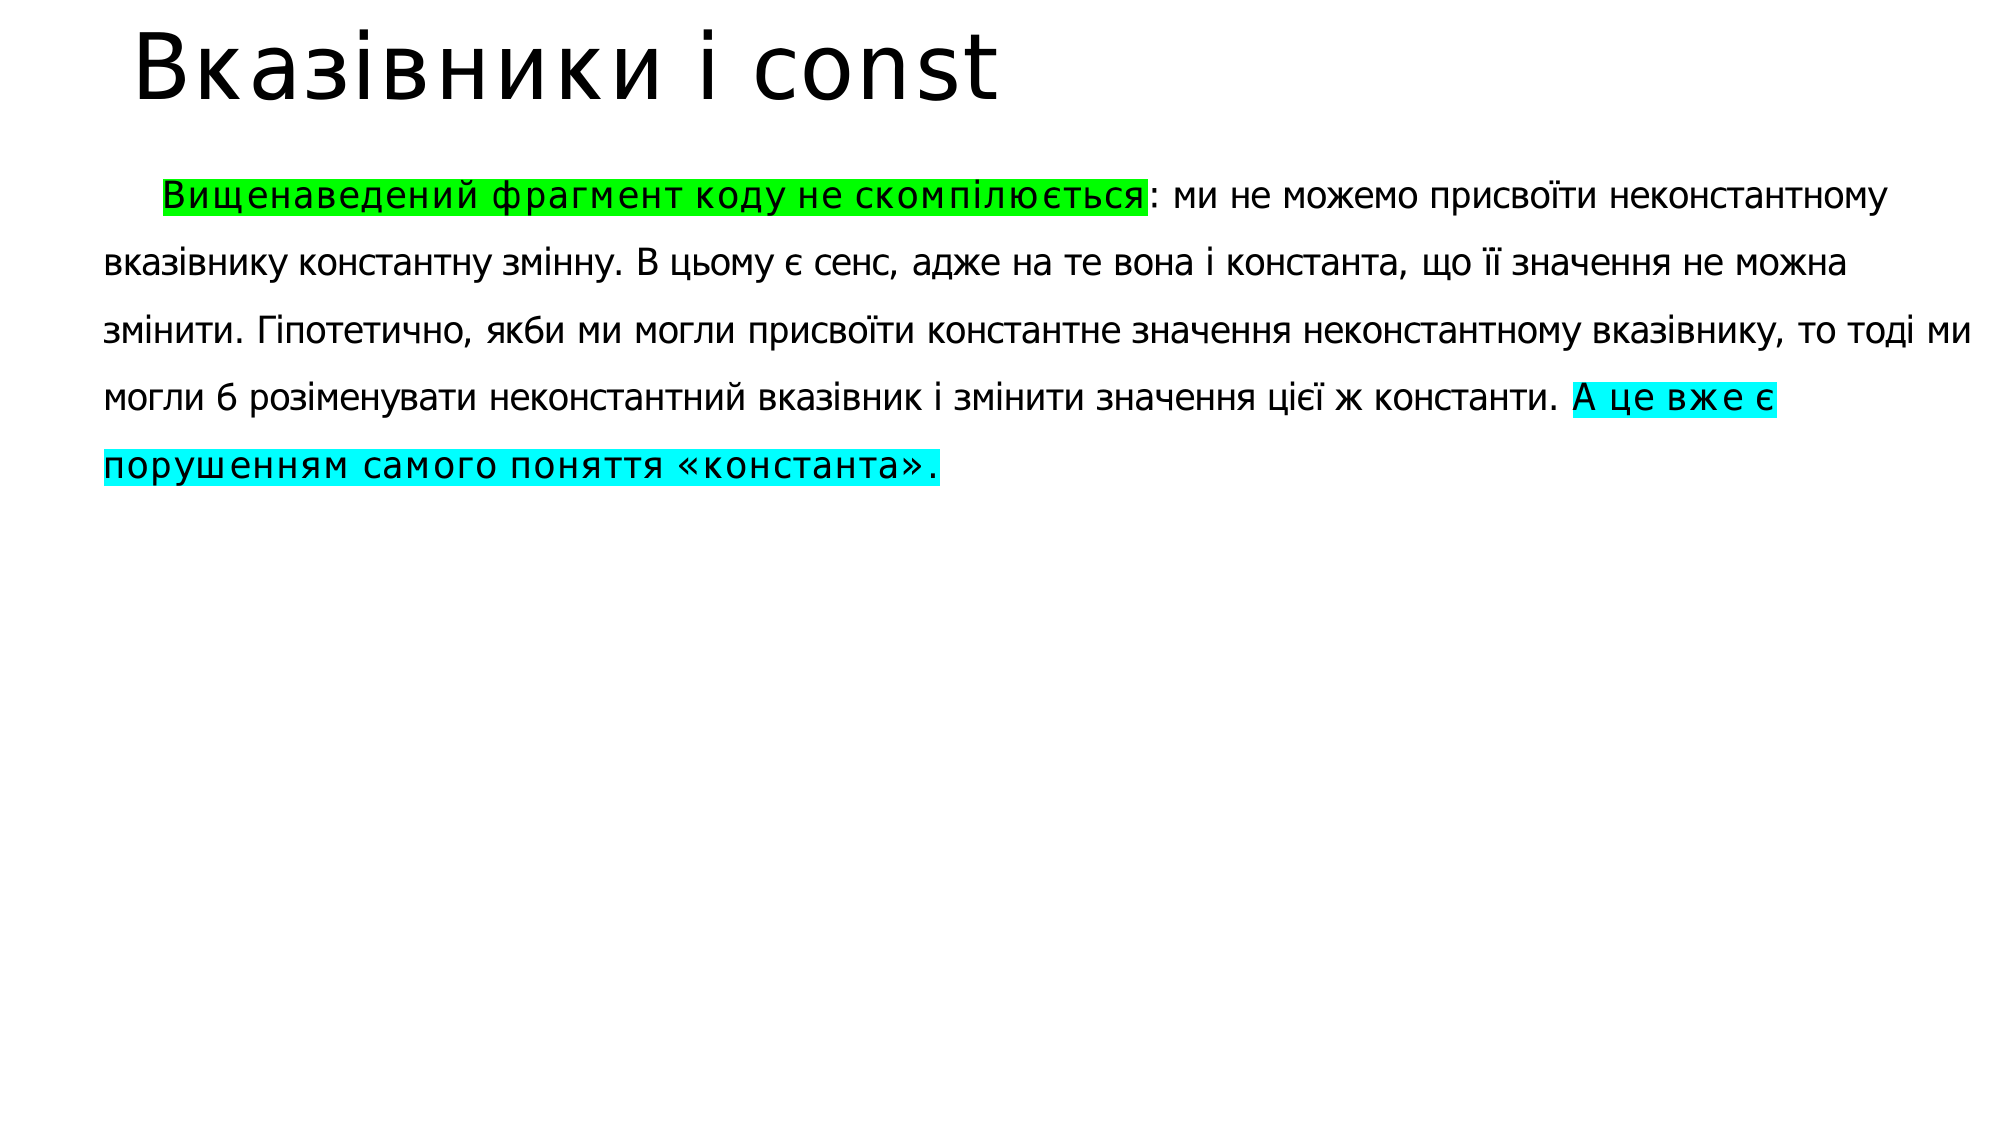

# Вказівники і const
Вищенаведений фрагмент коду не скомпілюється: ми не можемо присвоїти неконстантному вказівнику константну змінну. В цьому є сенс, адже на те вона і константа, що її значення не можна змінити. Гіпотетично, якби ми могли присвоїти константне значення неконстантному вказівнику, то тоді ми могли б розіменувати неконстантний вказівник і змінити значення цієї ж константи. А це вже є порушенням самого поняття «константа».